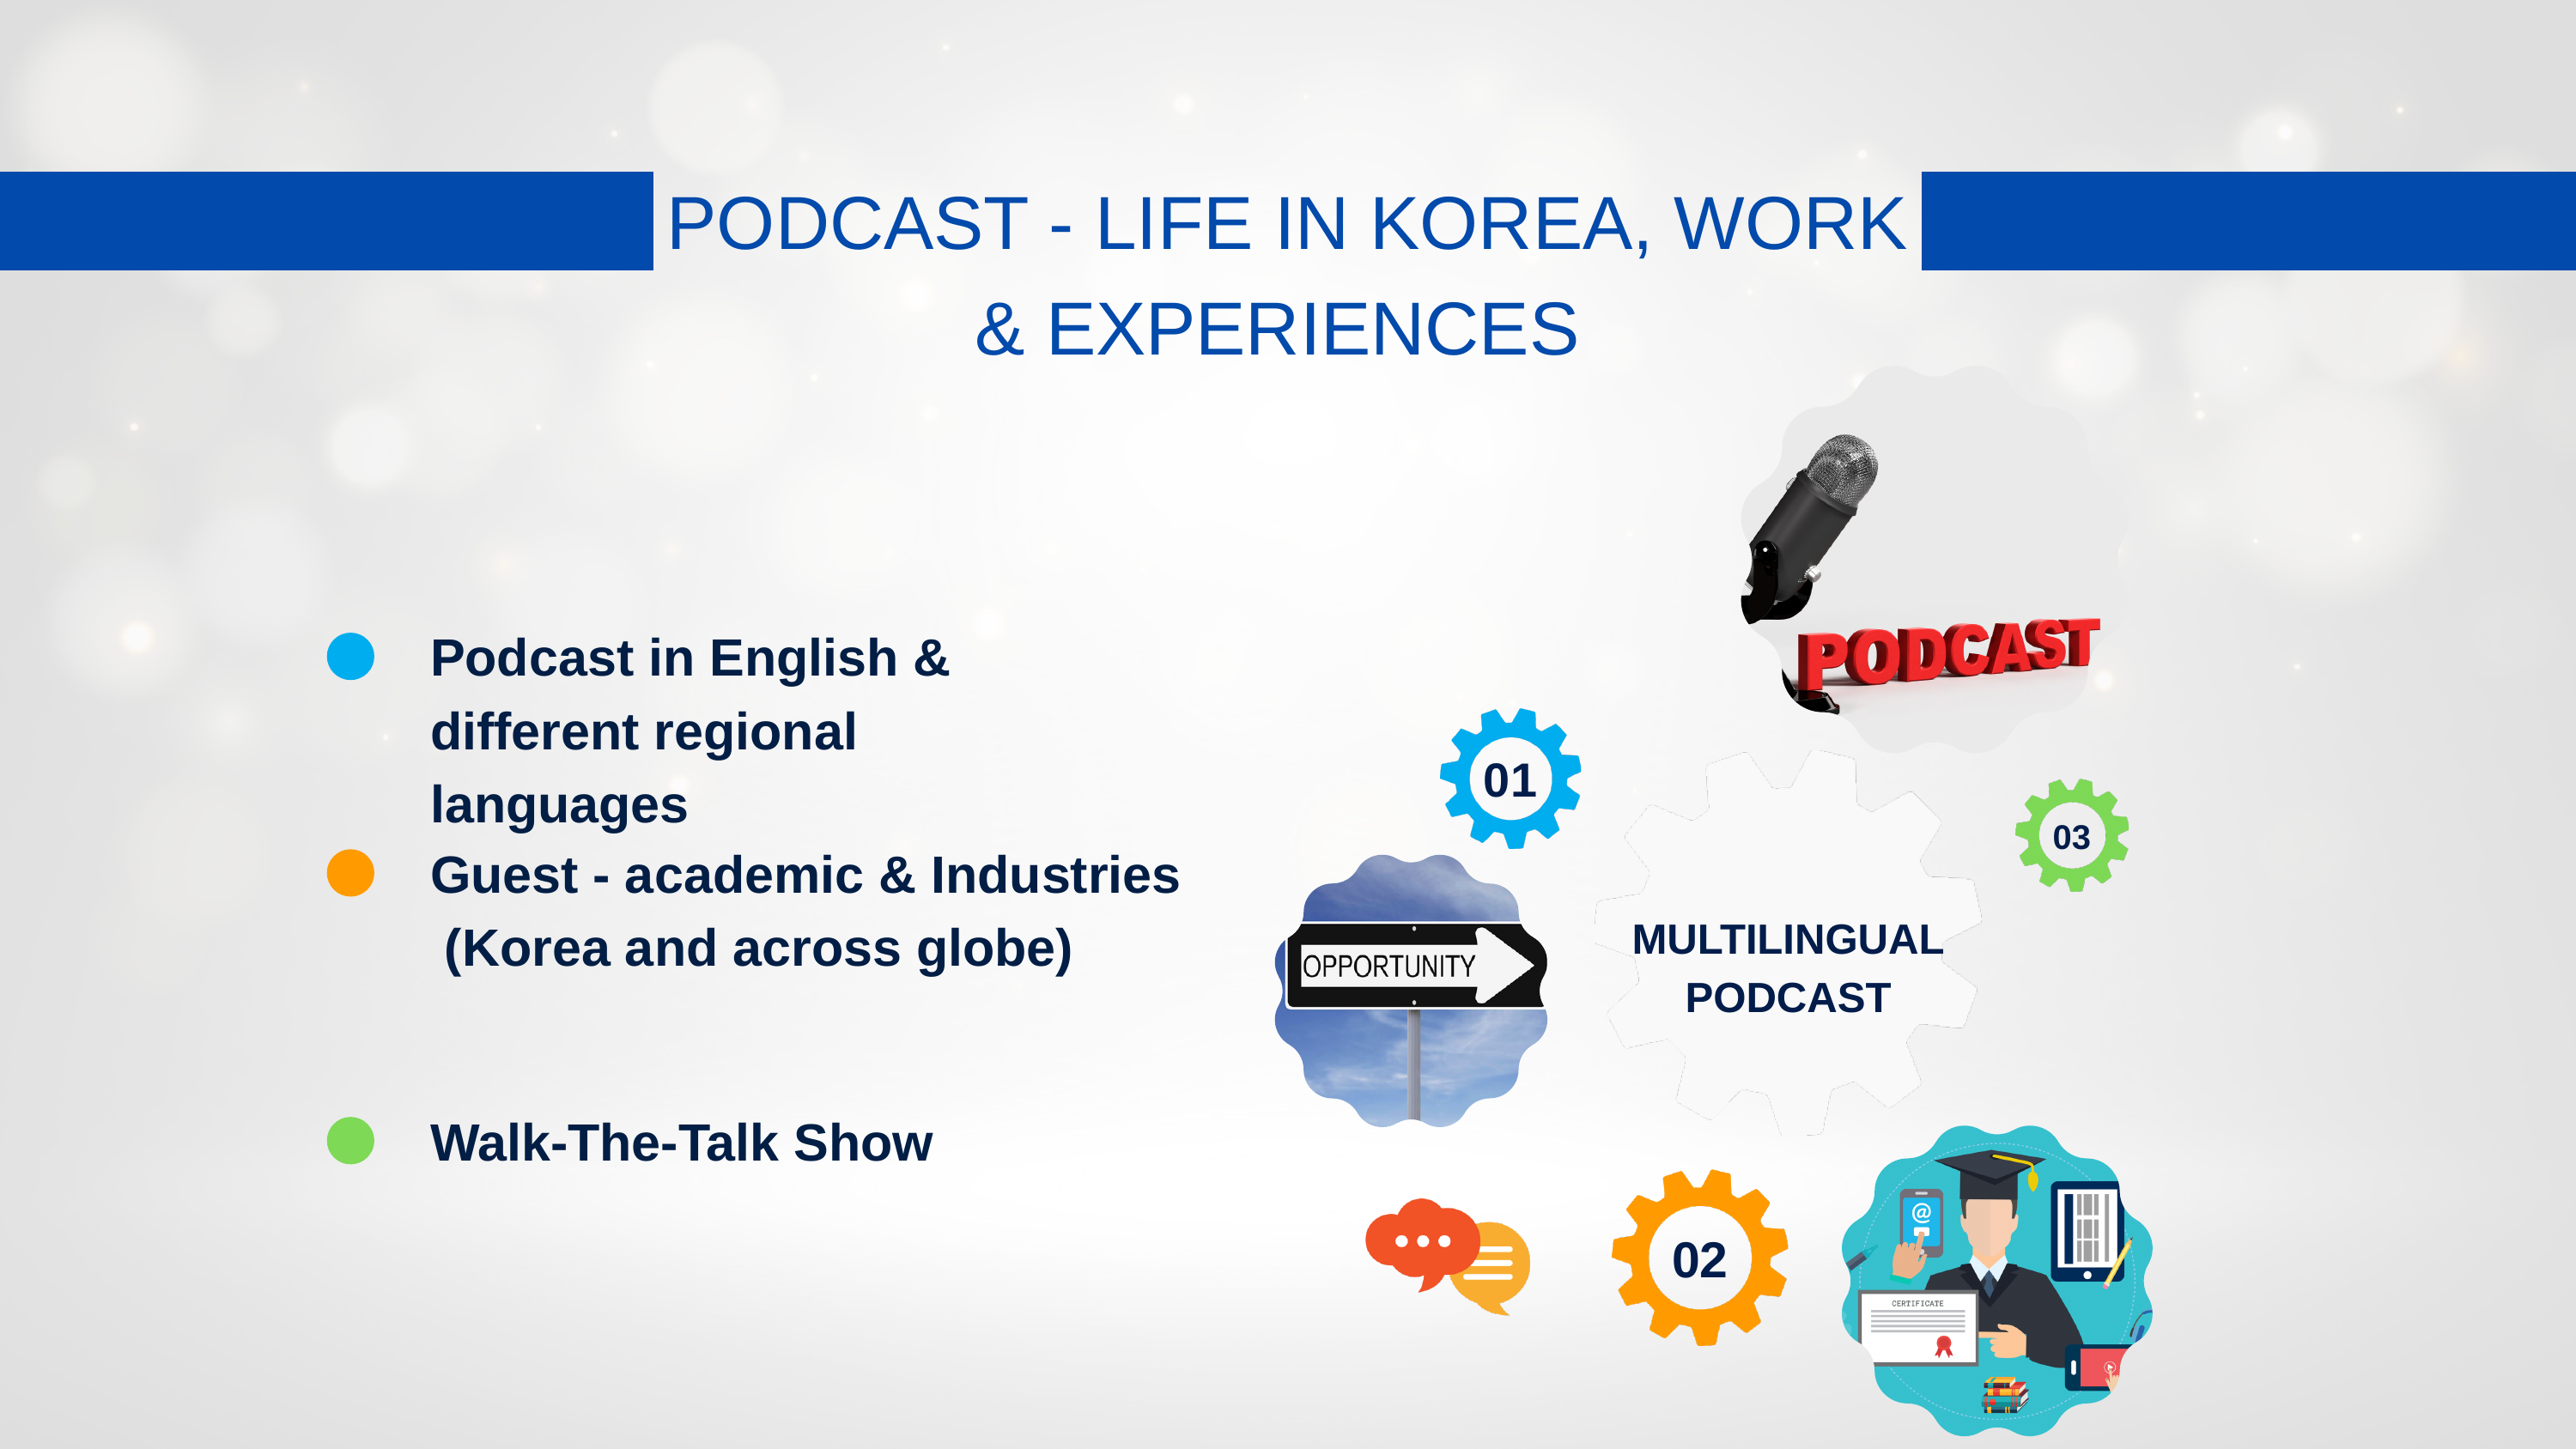

PODCAST - LIFE IN KOREA, WORK & EXPERIENCES

Podcast in English & different regional languages

01

03

Guest - academic & Industries  (Korea and across globe)

MULTILINGUAL
PODCAST
Walk-The-Talk Show

02